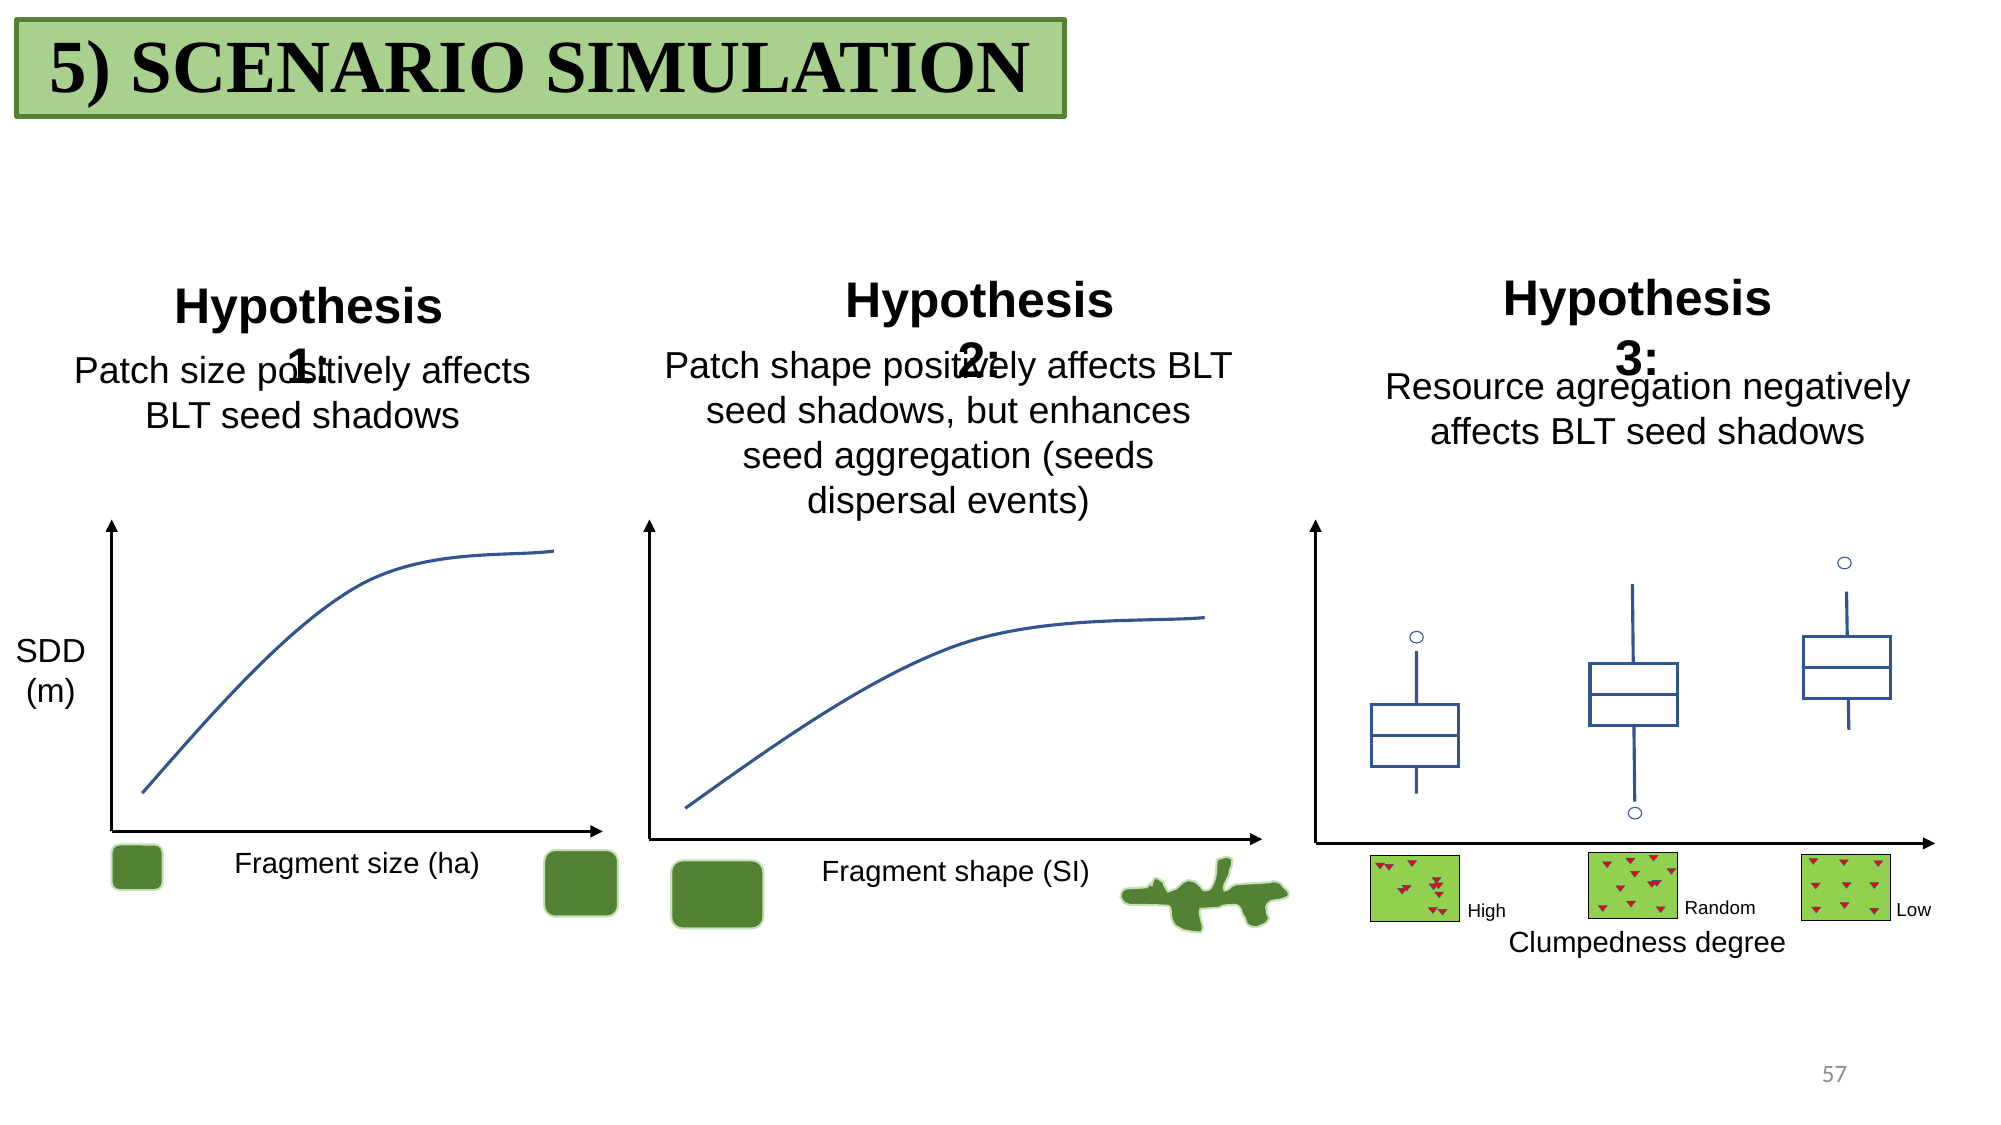

5) SCENARIO SIMULATION
Hypothesis 3:
Hypothesis 2:
Hypothesis 1:
Patch shape positively affects BLT seed shadows, but enhances seed aggregation (seeds dispersal events)
Patch size positively affects BLT seed shadows
Resource agregation negatively affects BLT seed shadows
SDD
(m)
Fragment size (ha)

Fragment shape (SI)

Clumpedness degree

Random
Low
High
57